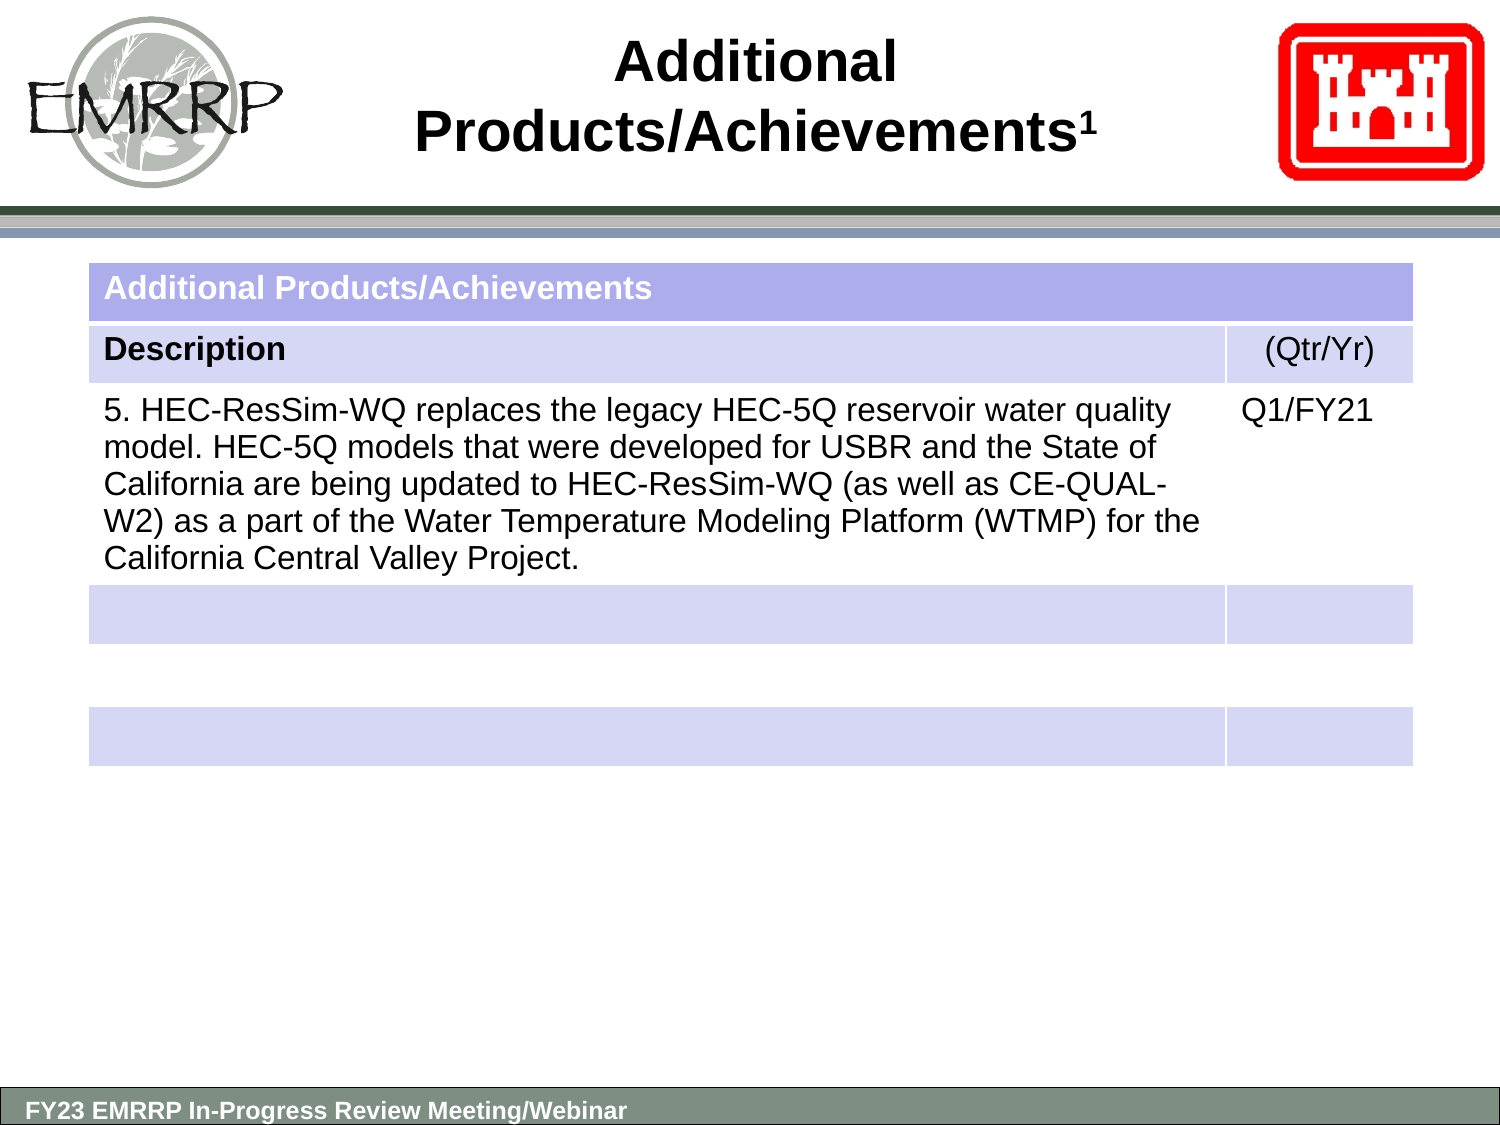

# Additional Products/Achievements1
| Additional Products/Achievements |  |
| --- | --- |
| Description | (Qtr/Yr) |
| 5. HEC-ResSim-WQ replaces the legacy HEC-5Q reservoir water quality model. HEC-5Q models that were developed for USBR and the State of California are being updated to HEC-ResSim-WQ (as well as CE-QUAL-W2) as a part of the Water Temperature Modeling Platform (WTMP) for the California Central Valley Project. | Q1/FY21 |
|  |  |
|  |  |
|  |  |